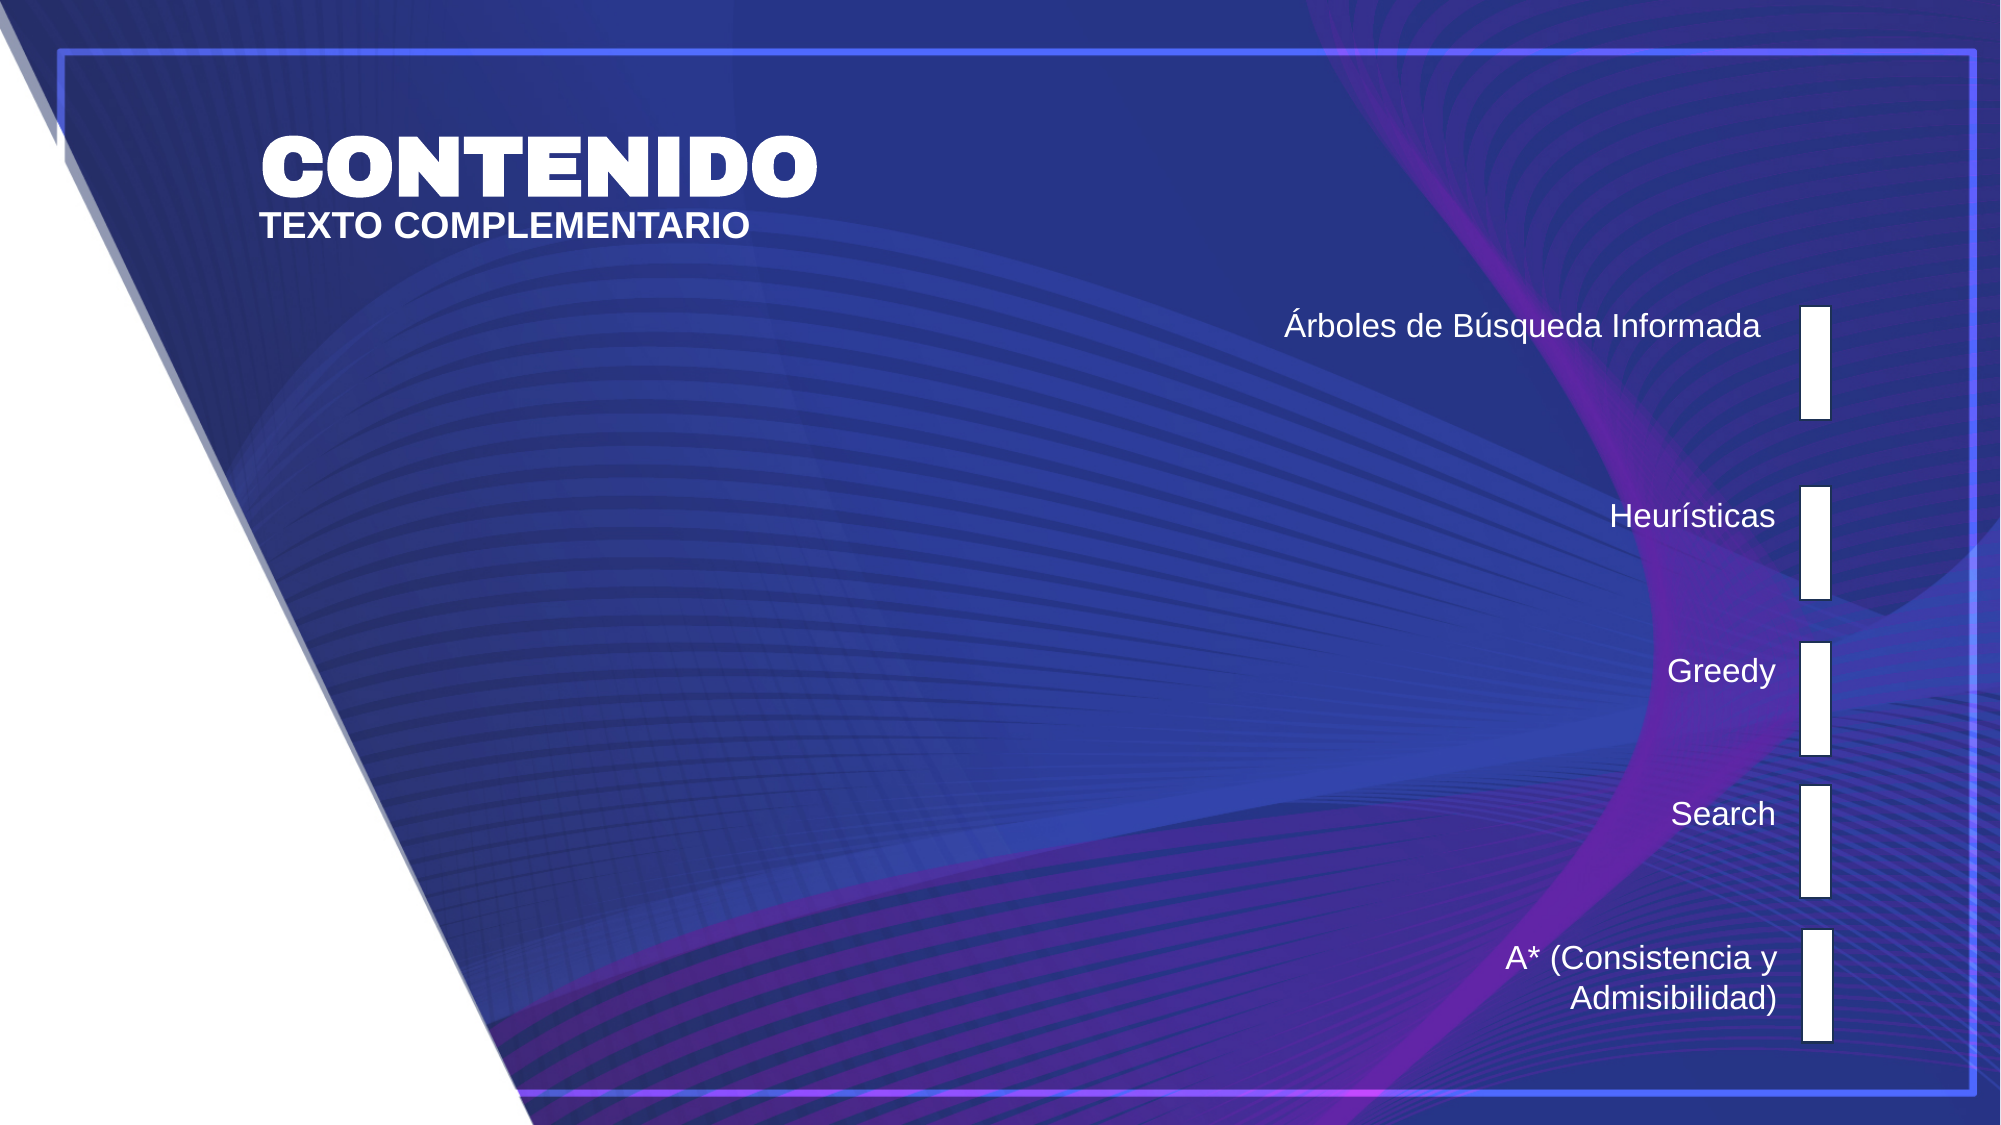

CONTENIDO
TEXTO COMPLEMENTARIO
Árboles de Búsqueda Informada

Heurísticas

Greedy

Search

A* (Consistencia y Admisibilidad)